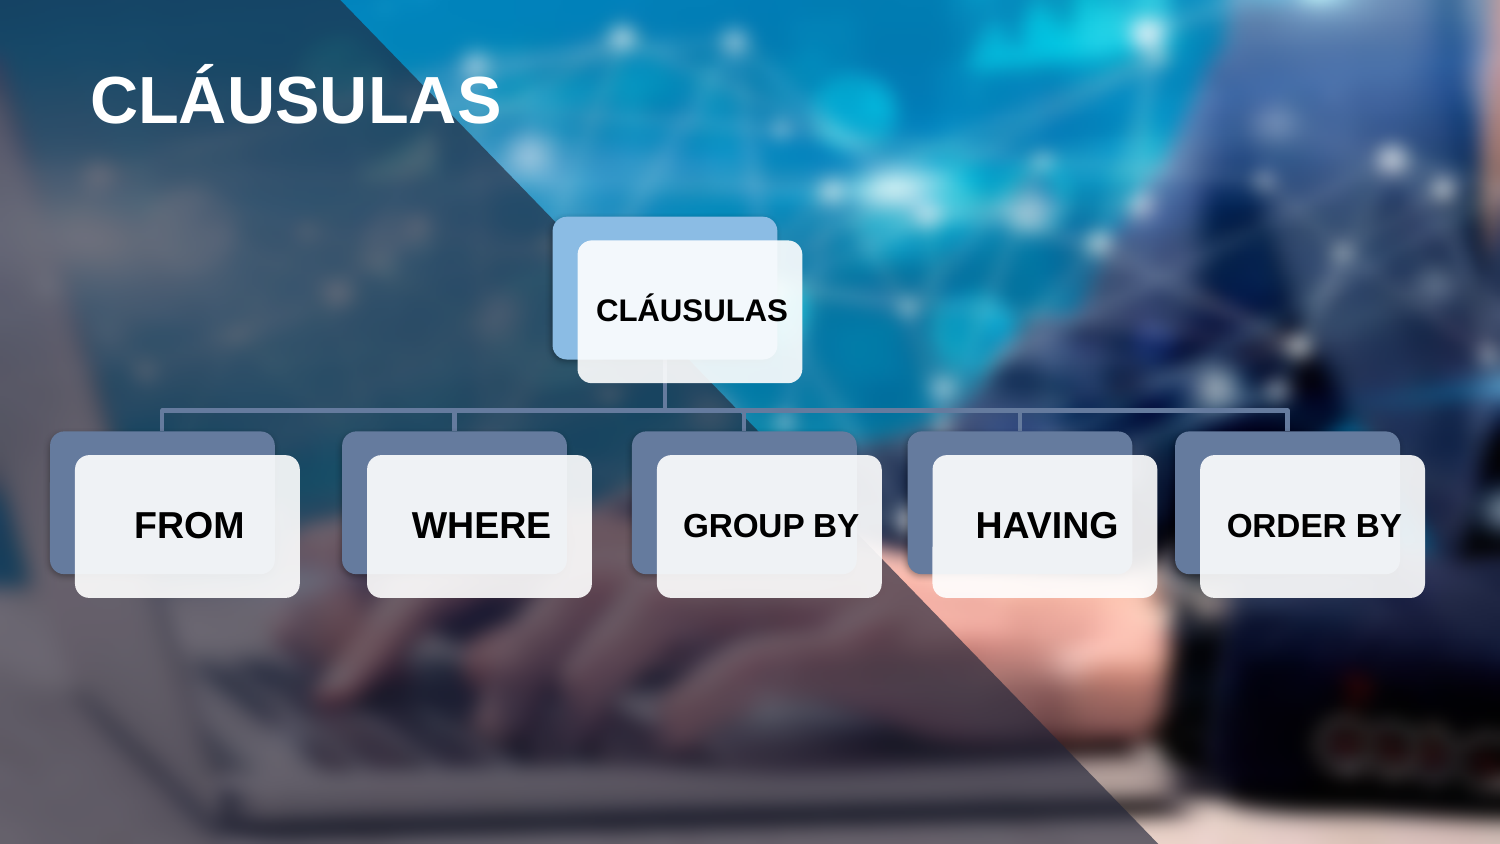

CLÁUSULAS
CLÁUSULAS
FROM
WHERE
HAVING
ORDER BY
GROUP BY